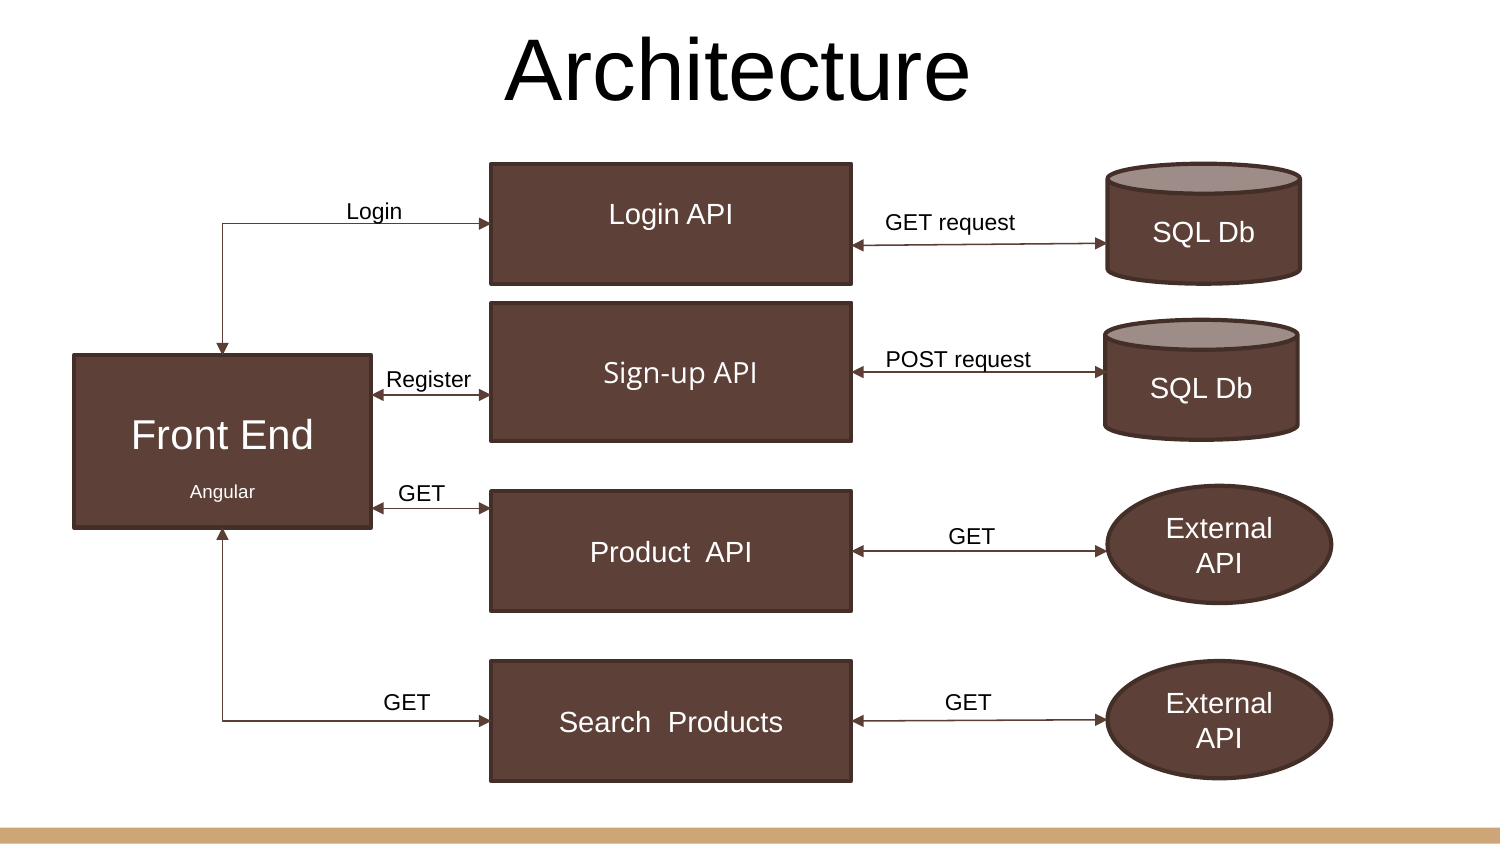

# Architecture
Login API

SQL Db
         Login
 GET request

Sign-up API

SQL Db

Register
 POST request

Front End

Angular

 GET
External API
Product  API
 GET
Search  Products
External API
 GET
 GET